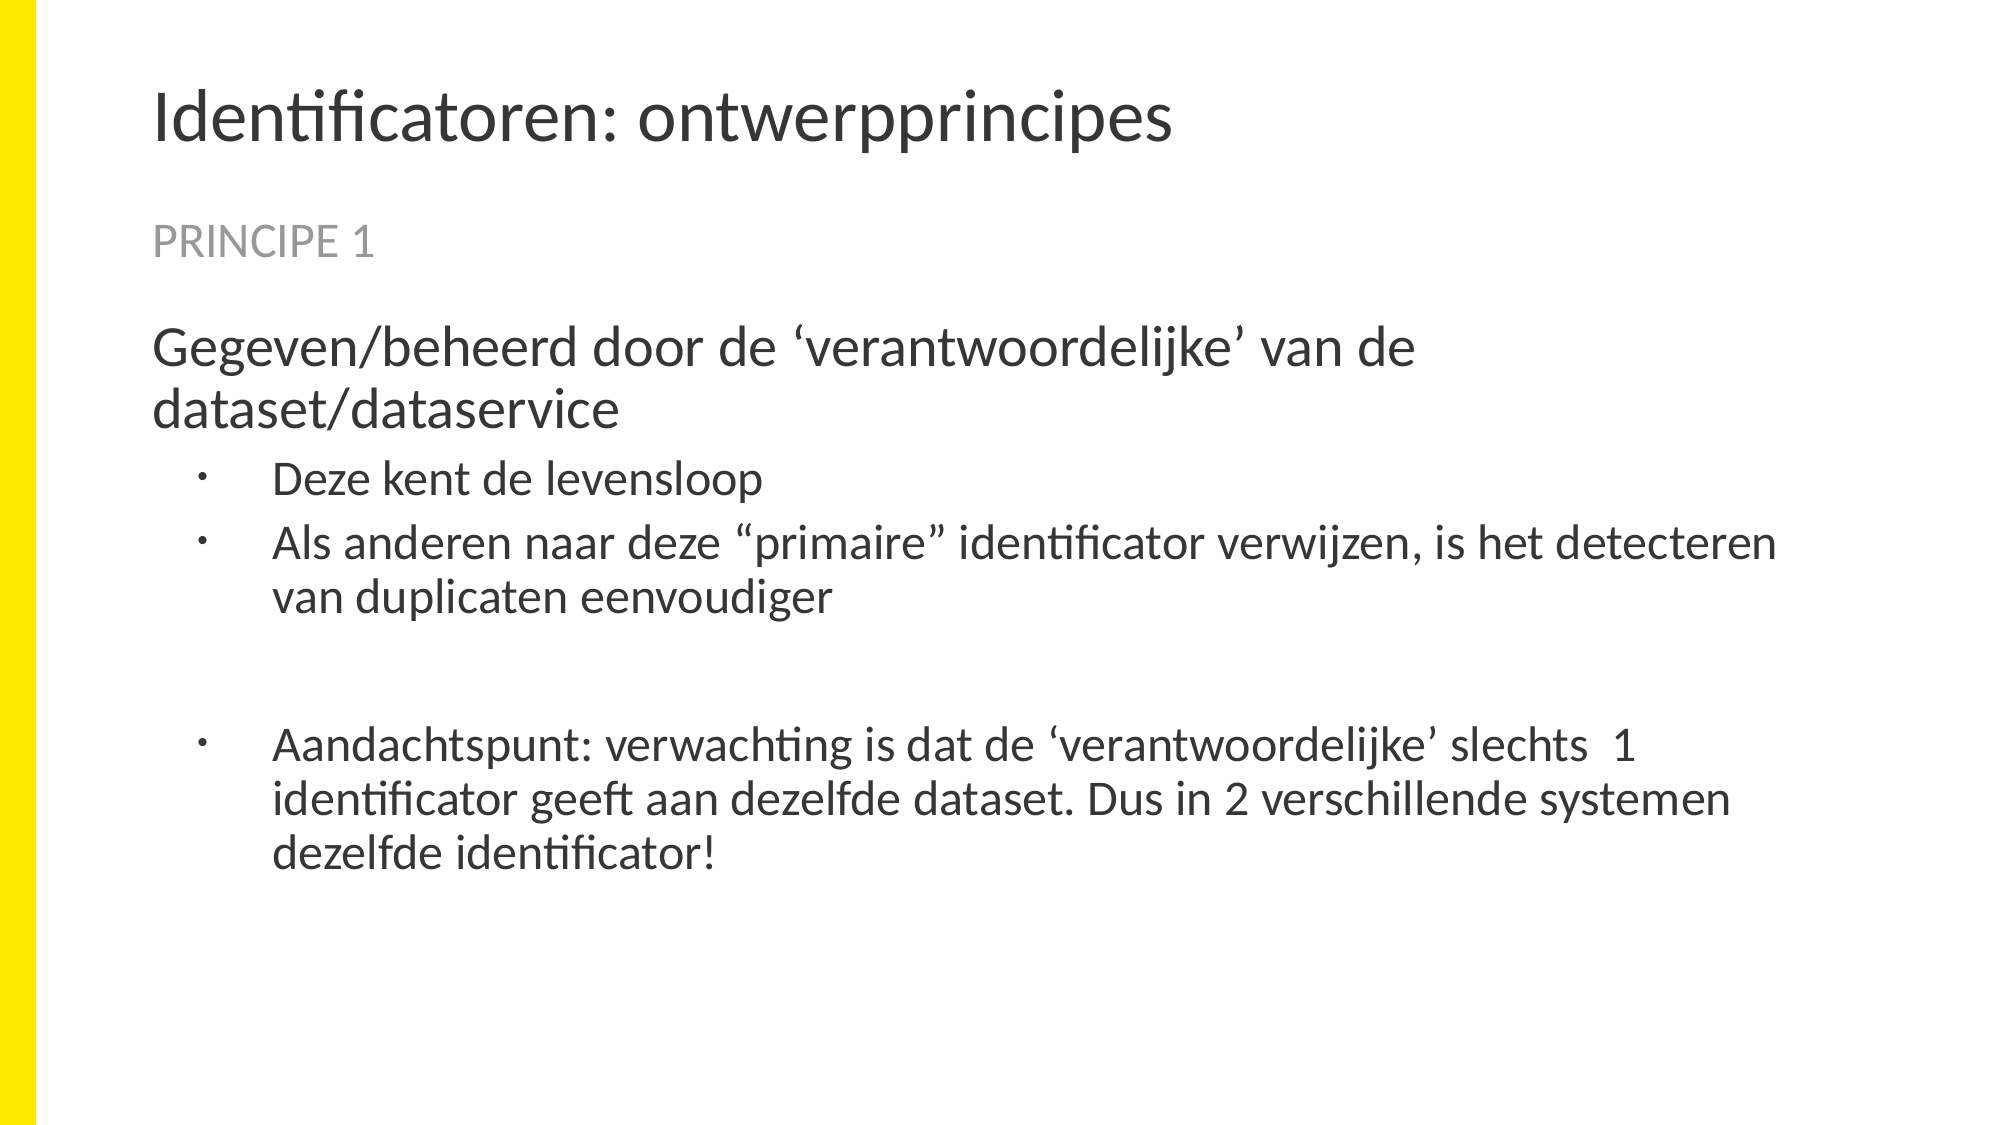

# Identificatoren: ontwerpprincipes
Principe 1
Gegeven/beheerd door de ‘verantwoordelijke’ van de dataset/dataservice
Deze kent de levensloop
Als anderen naar deze “primaire” identificator verwijzen, is het detecteren van duplicaten eenvoudiger

Aandachtspunt: verwachting is dat de ‘verantwoordelijke’ slechts  1 identificator geeft aan dezelfde dataset. Dus in 2 verschillende systemen dezelfde identificator!